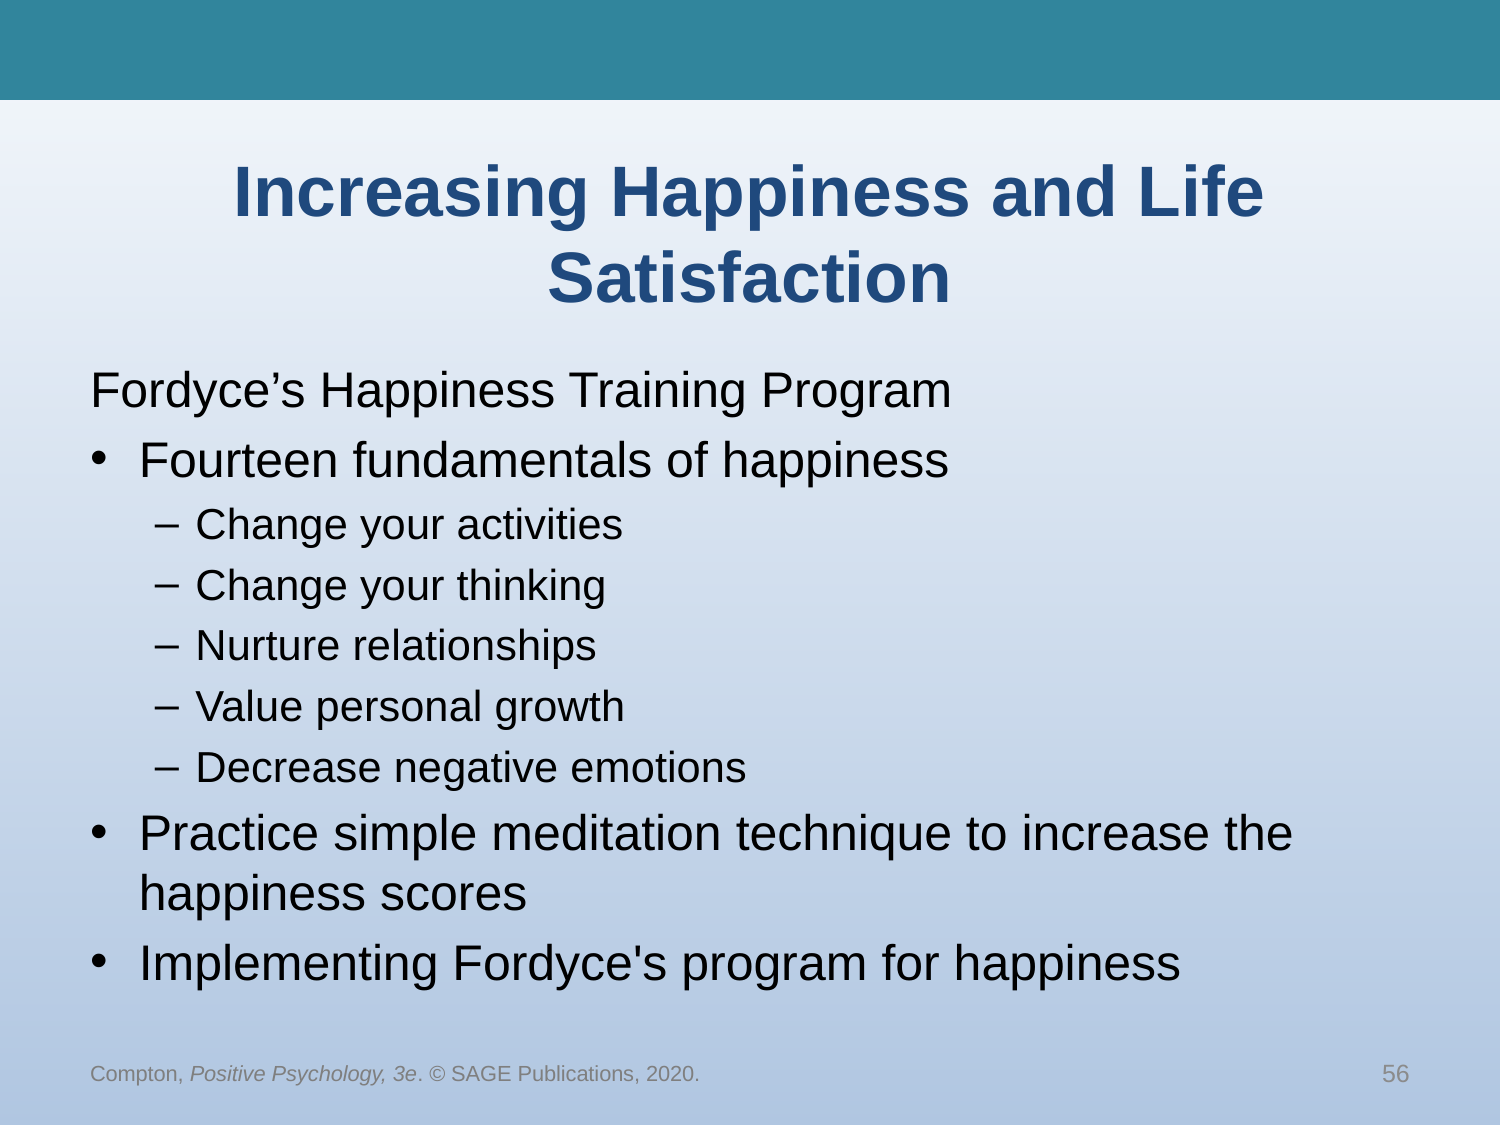

# Increasing Happiness and Life Satisfaction
Fordyce’s Happiness Training Program
Fourteen fundamentals of happiness
Change your activities
Change your thinking
Nurture relationships
Value personal growth
Decrease negative emotions
Practice simple meditation technique to increase the happiness scores
Implementing Fordyce's program for happiness

Compton, Positive Psychology, 3e. © SAGE Publications, 2020.
56